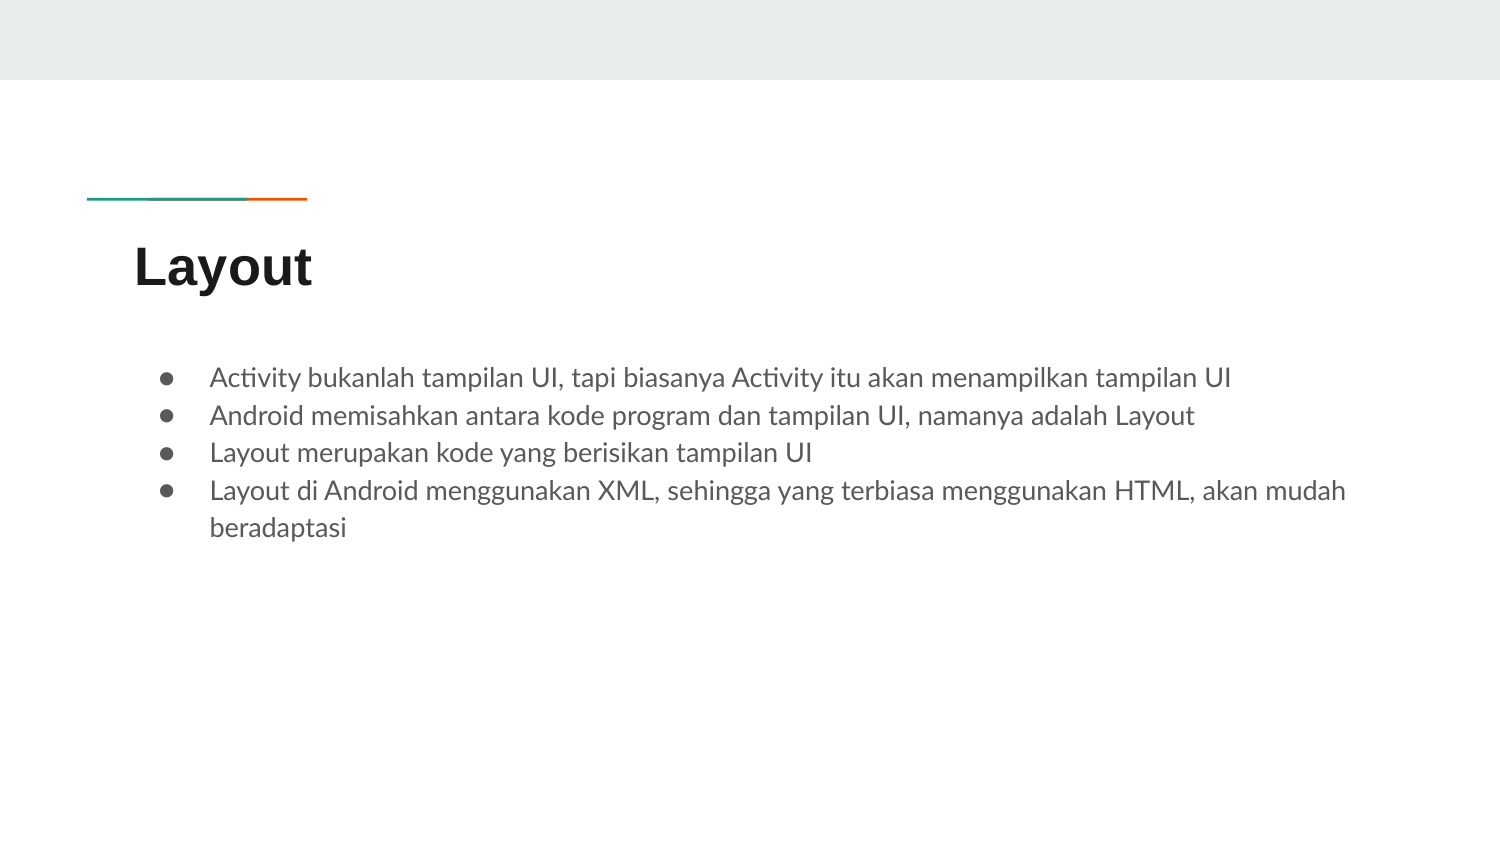

# Layout
Activity bukanlah tampilan UI, tapi biasanya Activity itu akan menampilkan tampilan UI
Android memisahkan antara kode program dan tampilan UI, namanya adalah Layout
Layout merupakan kode yang berisikan tampilan UI
Layout di Android menggunakan XML, sehingga yang terbiasa menggunakan HTML, akan mudah beradaptasi